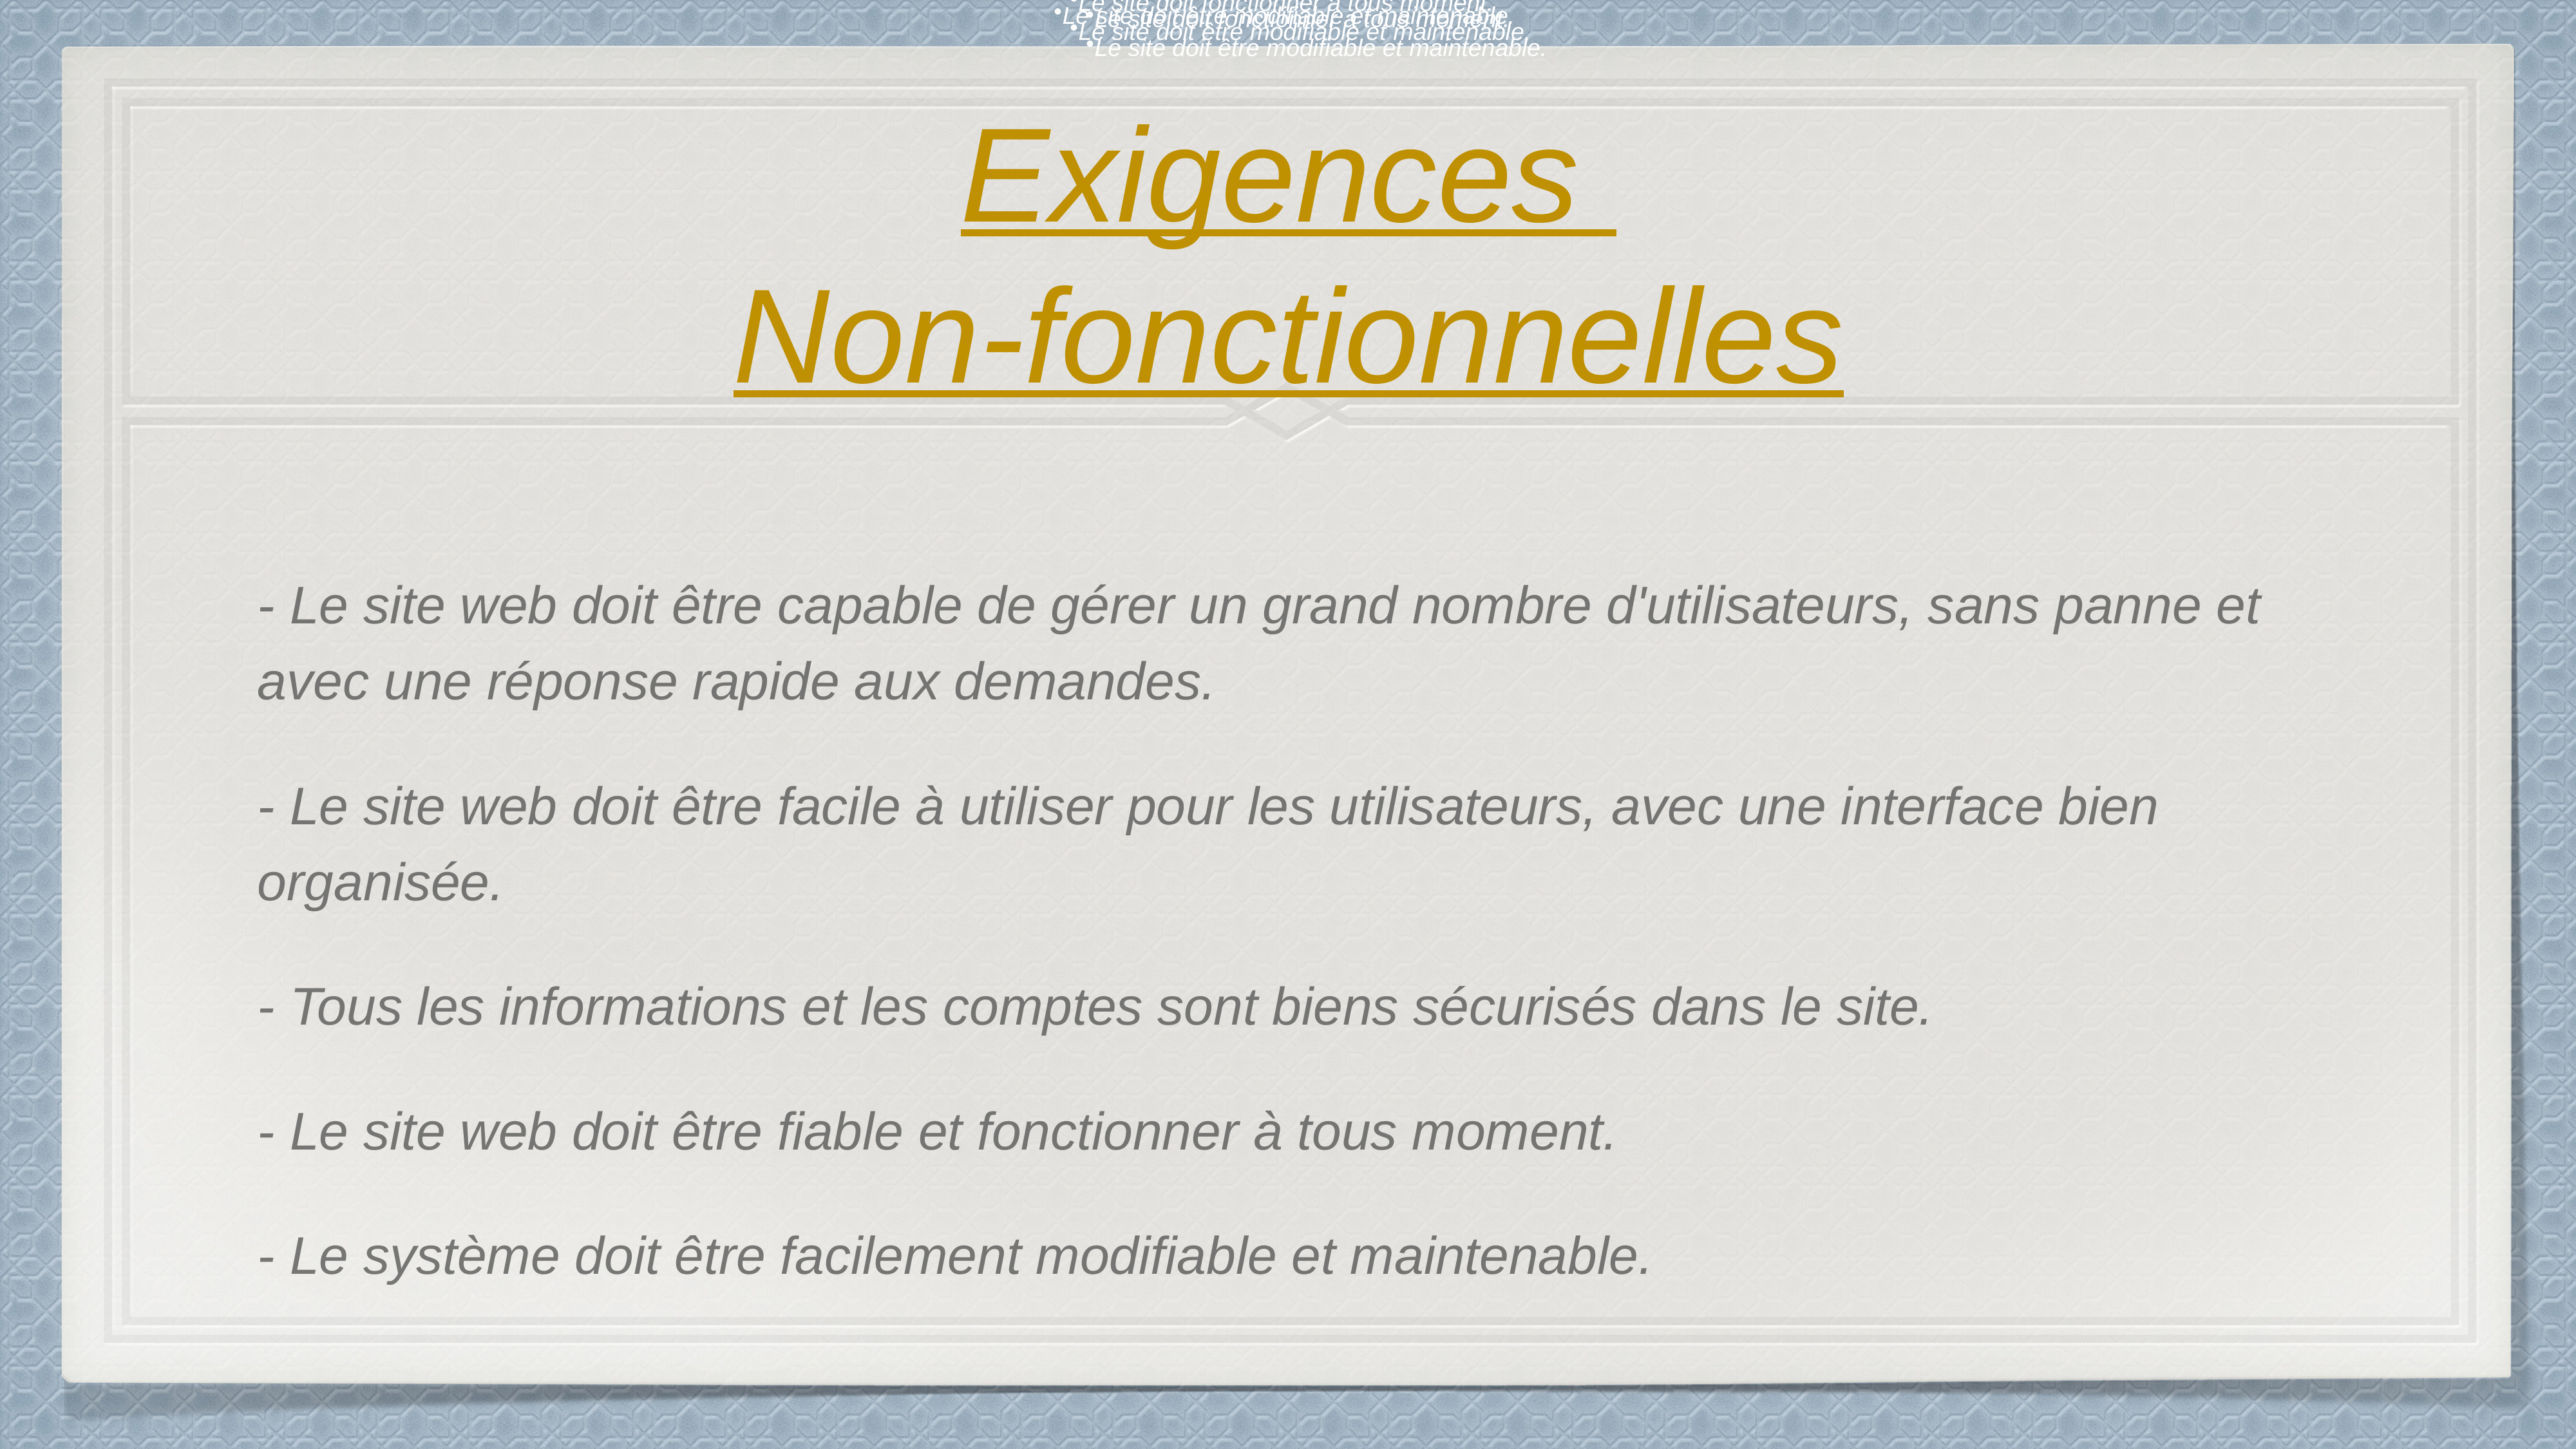

Le site doit fonctionner a tous moment.
Le site doit être modifiable et maintenable.
Le site doit fonctionner a tous moment.
Le site doit être modifiable et maintenable.
Le site doit fonctionner a tous moment.
Le site doit être modifiable et maintenable.
# Exigences Non-fonctionnelles
- Le site web doit être capable de gérer un grand nombre d'utilisateurs, sans panne et avec une réponse rapide aux demandes.
- Le site web doit être facile à utiliser pour les utilisateurs, avec une interface bien organisée.
- Tous les informations et les comptes sont biens sécurisés dans le site.
- Le site web doit être fiable et fonctionner à tous moment.
- Le système doit être facilement modifiable et maintenable.